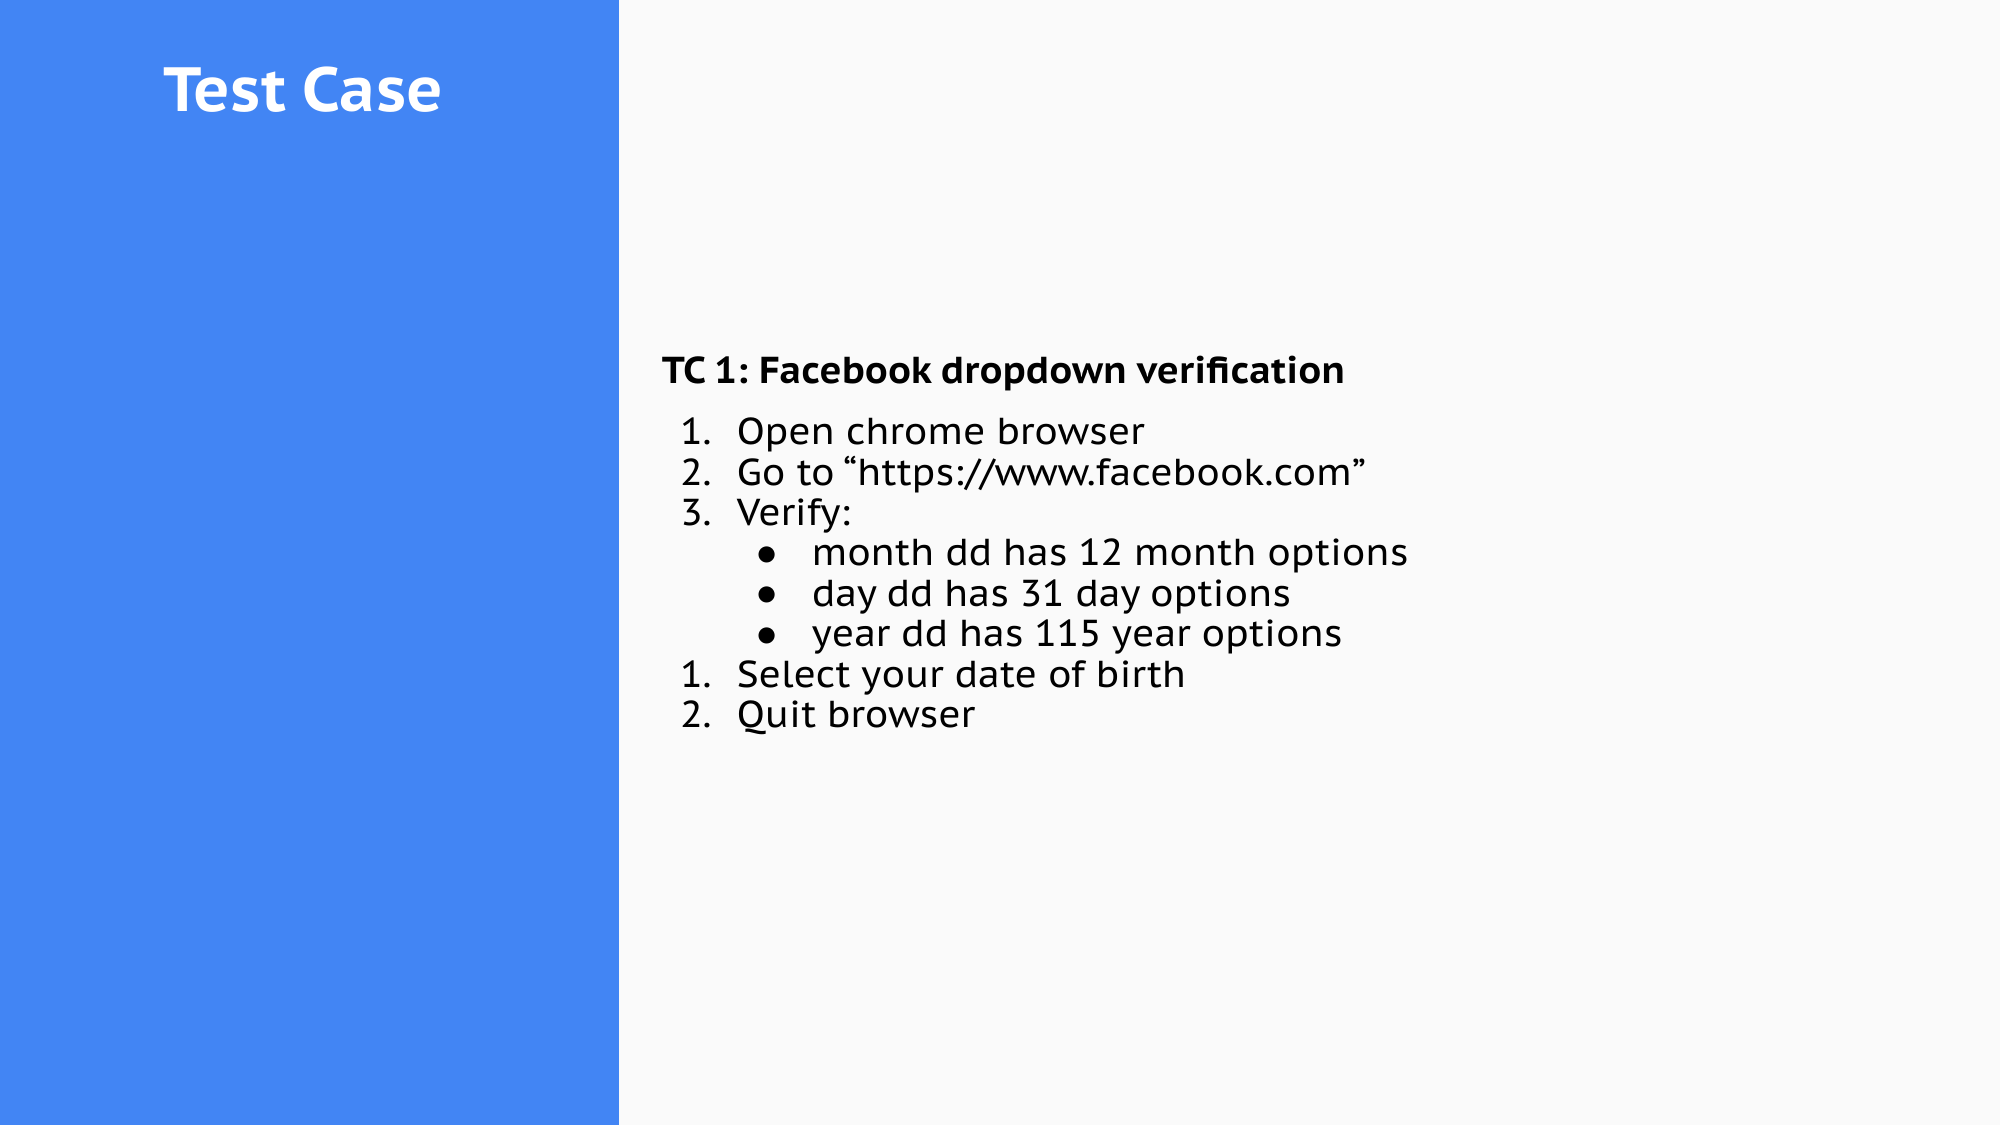

# Test Case
TC 1: Facebook dropdown verification
Open chrome browser
Go to “https://www.facebook.com”
Verify:
month dd has 12 month options
day dd has 31 day options
year dd has 115 year options
Select your date of birth
Quit browser